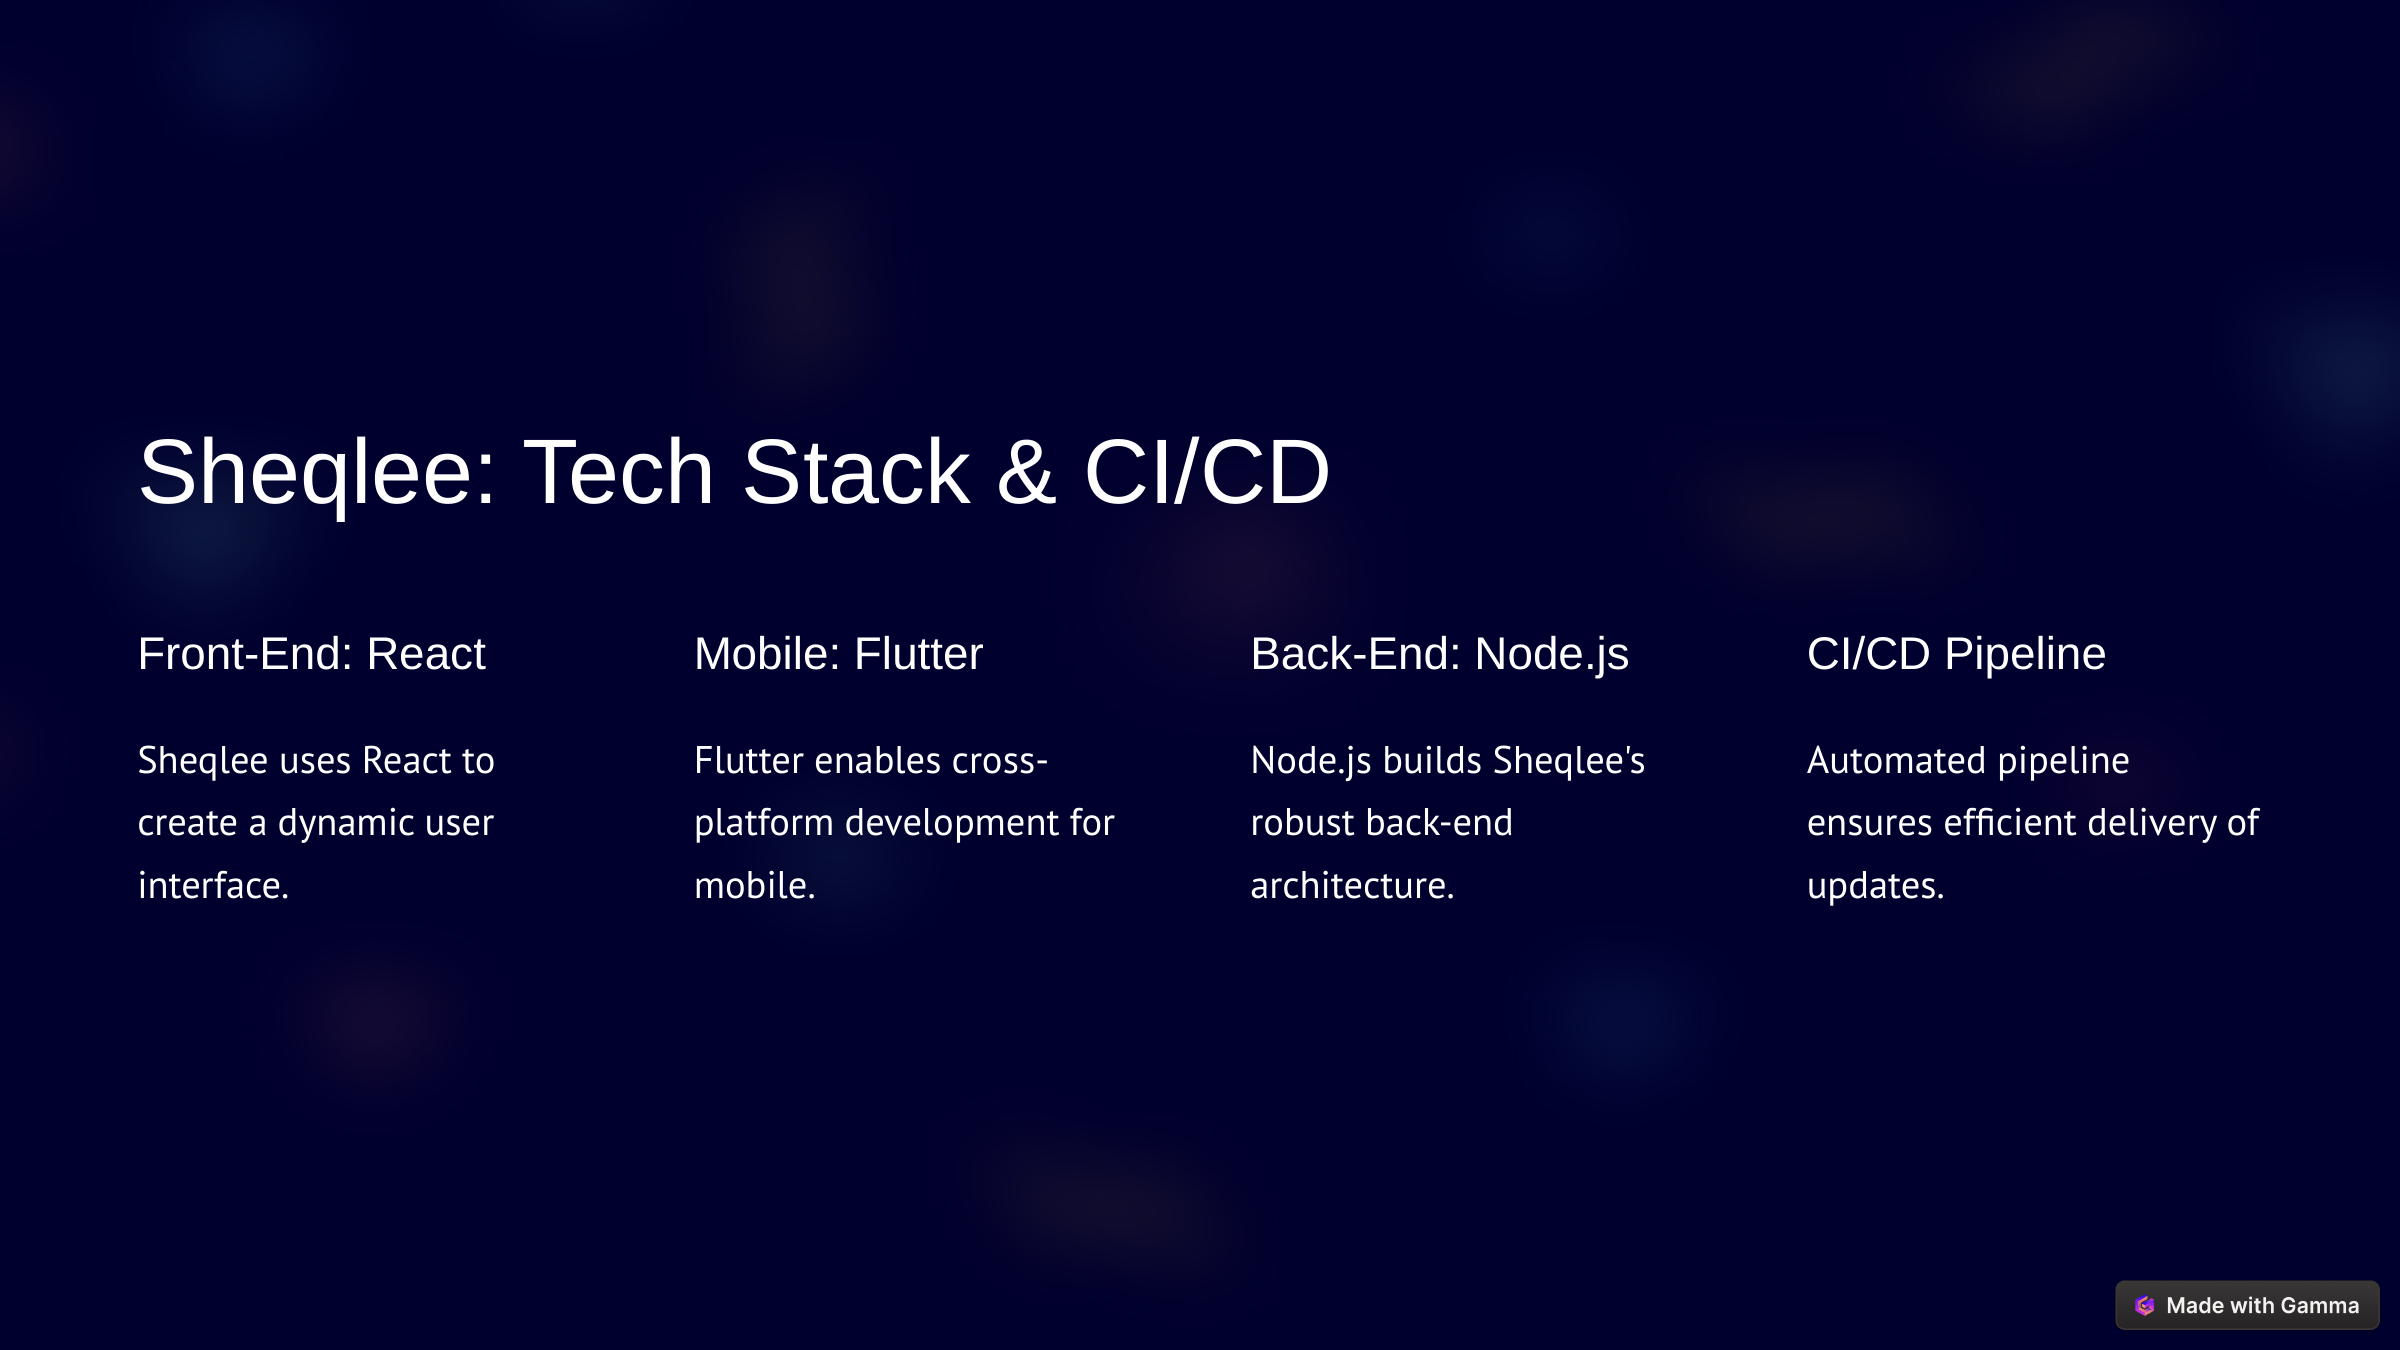

Sheqlee: Tech Stack & CI/CD
Front-End: React
Mobile: Flutter
Back-End: Node.js
CI/CD Pipeline
Sheqlee uses React to create a dynamic user interface.
Flutter enables cross-platform development for mobile.
Node.js builds Sheqlee's robust back-end architecture.
Automated pipeline ensures efficient delivery of updates.